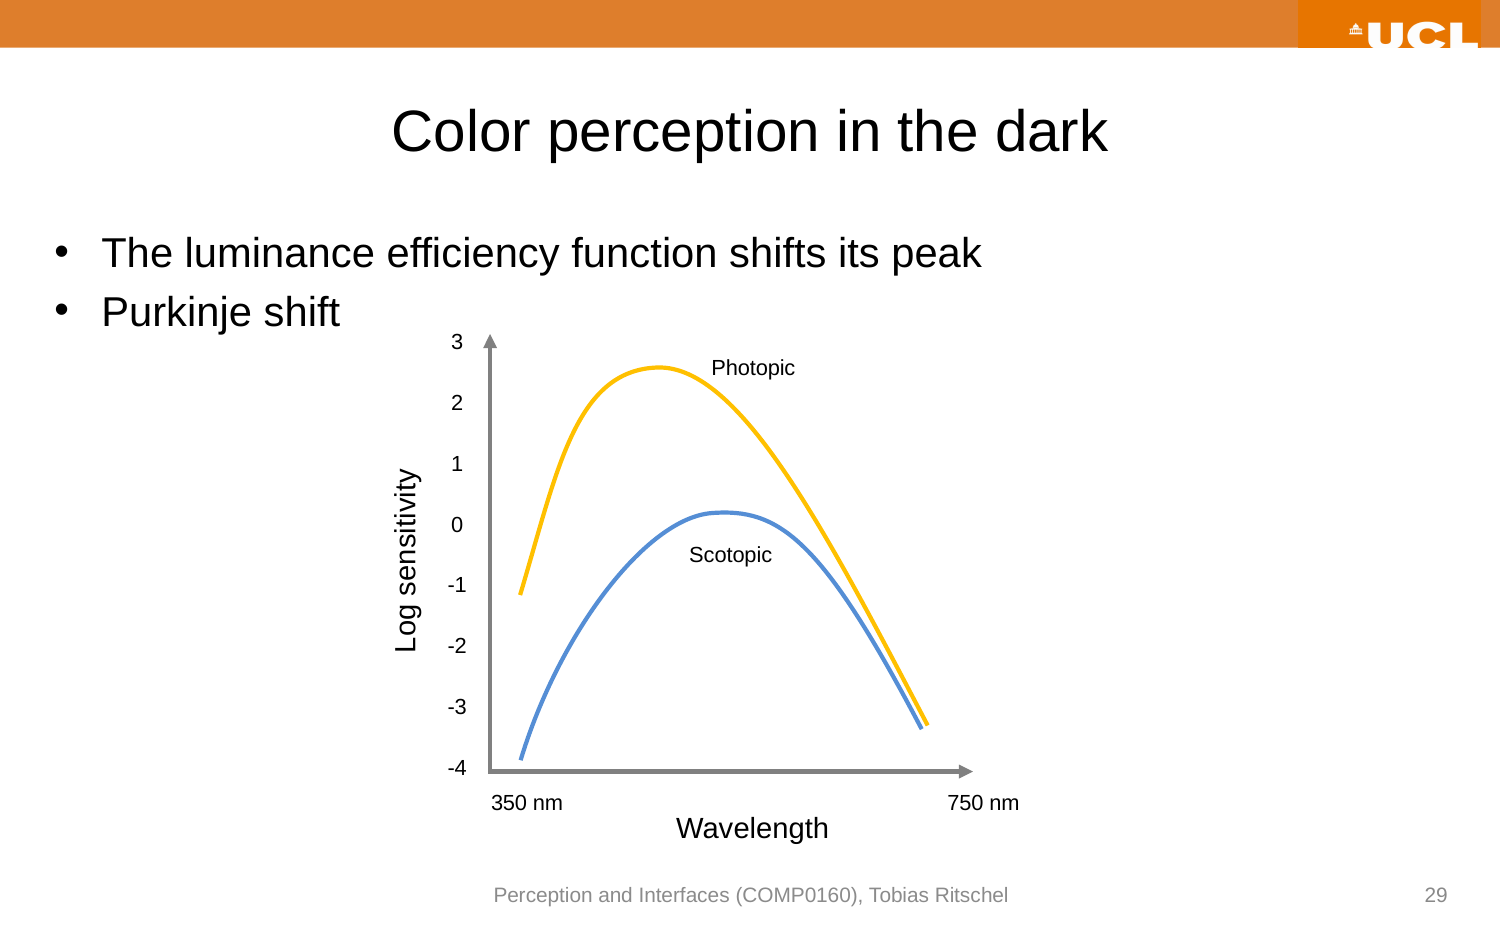

# Color perception in the dark
The luminance efficiency function shifts its peak
Purkinje shift
3
Photopic

2
1
0

Scotopic
Log sensitivity
-1
-2
-3
-4
350 nm
750 nm
Wavelength
Perception and Interfaces (COMP0160), Tobias Ritschel
29